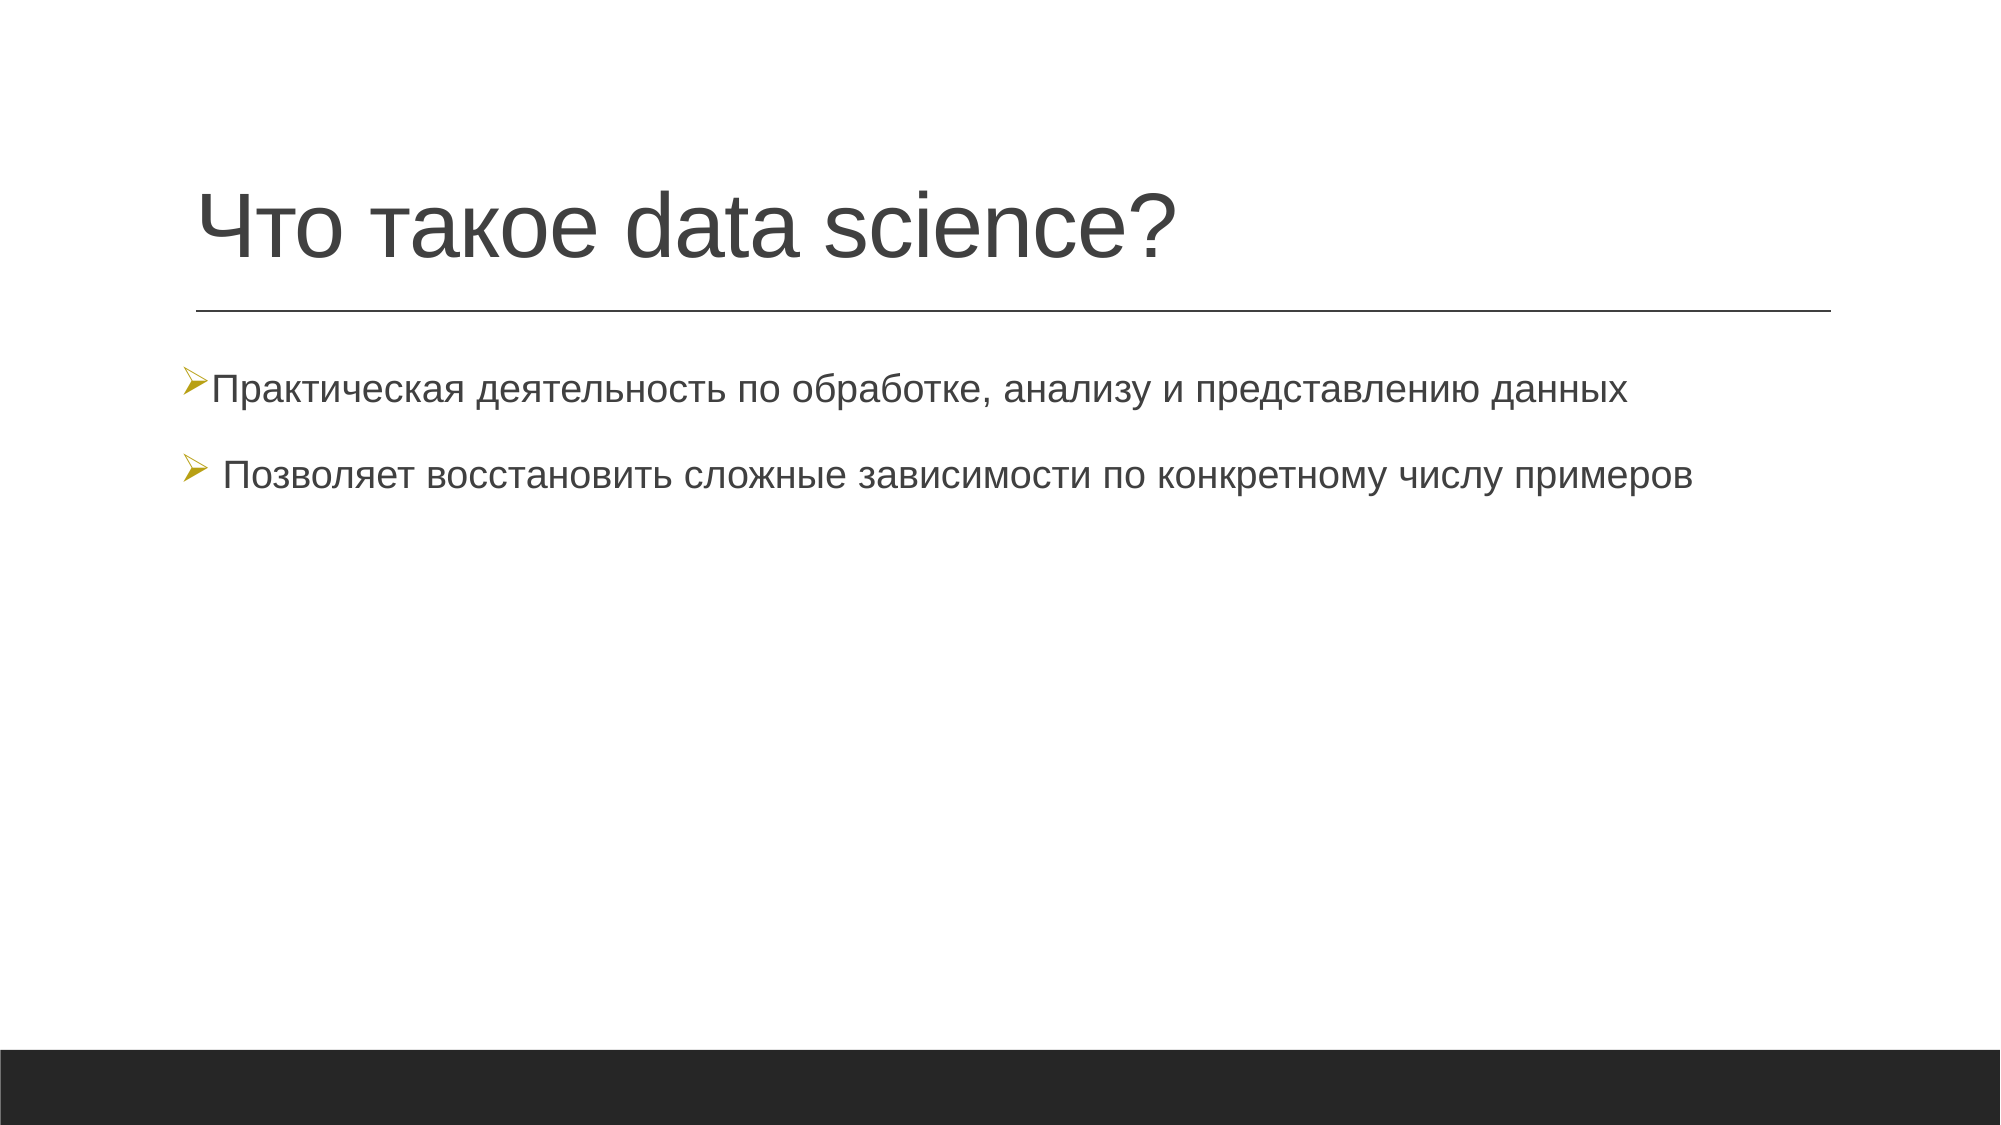

# Что такое data science?
Практическая деятельность по обработке, анализу и представлению данных
 Позволяет восстановить сложные зависимости по конкретному числу примеров